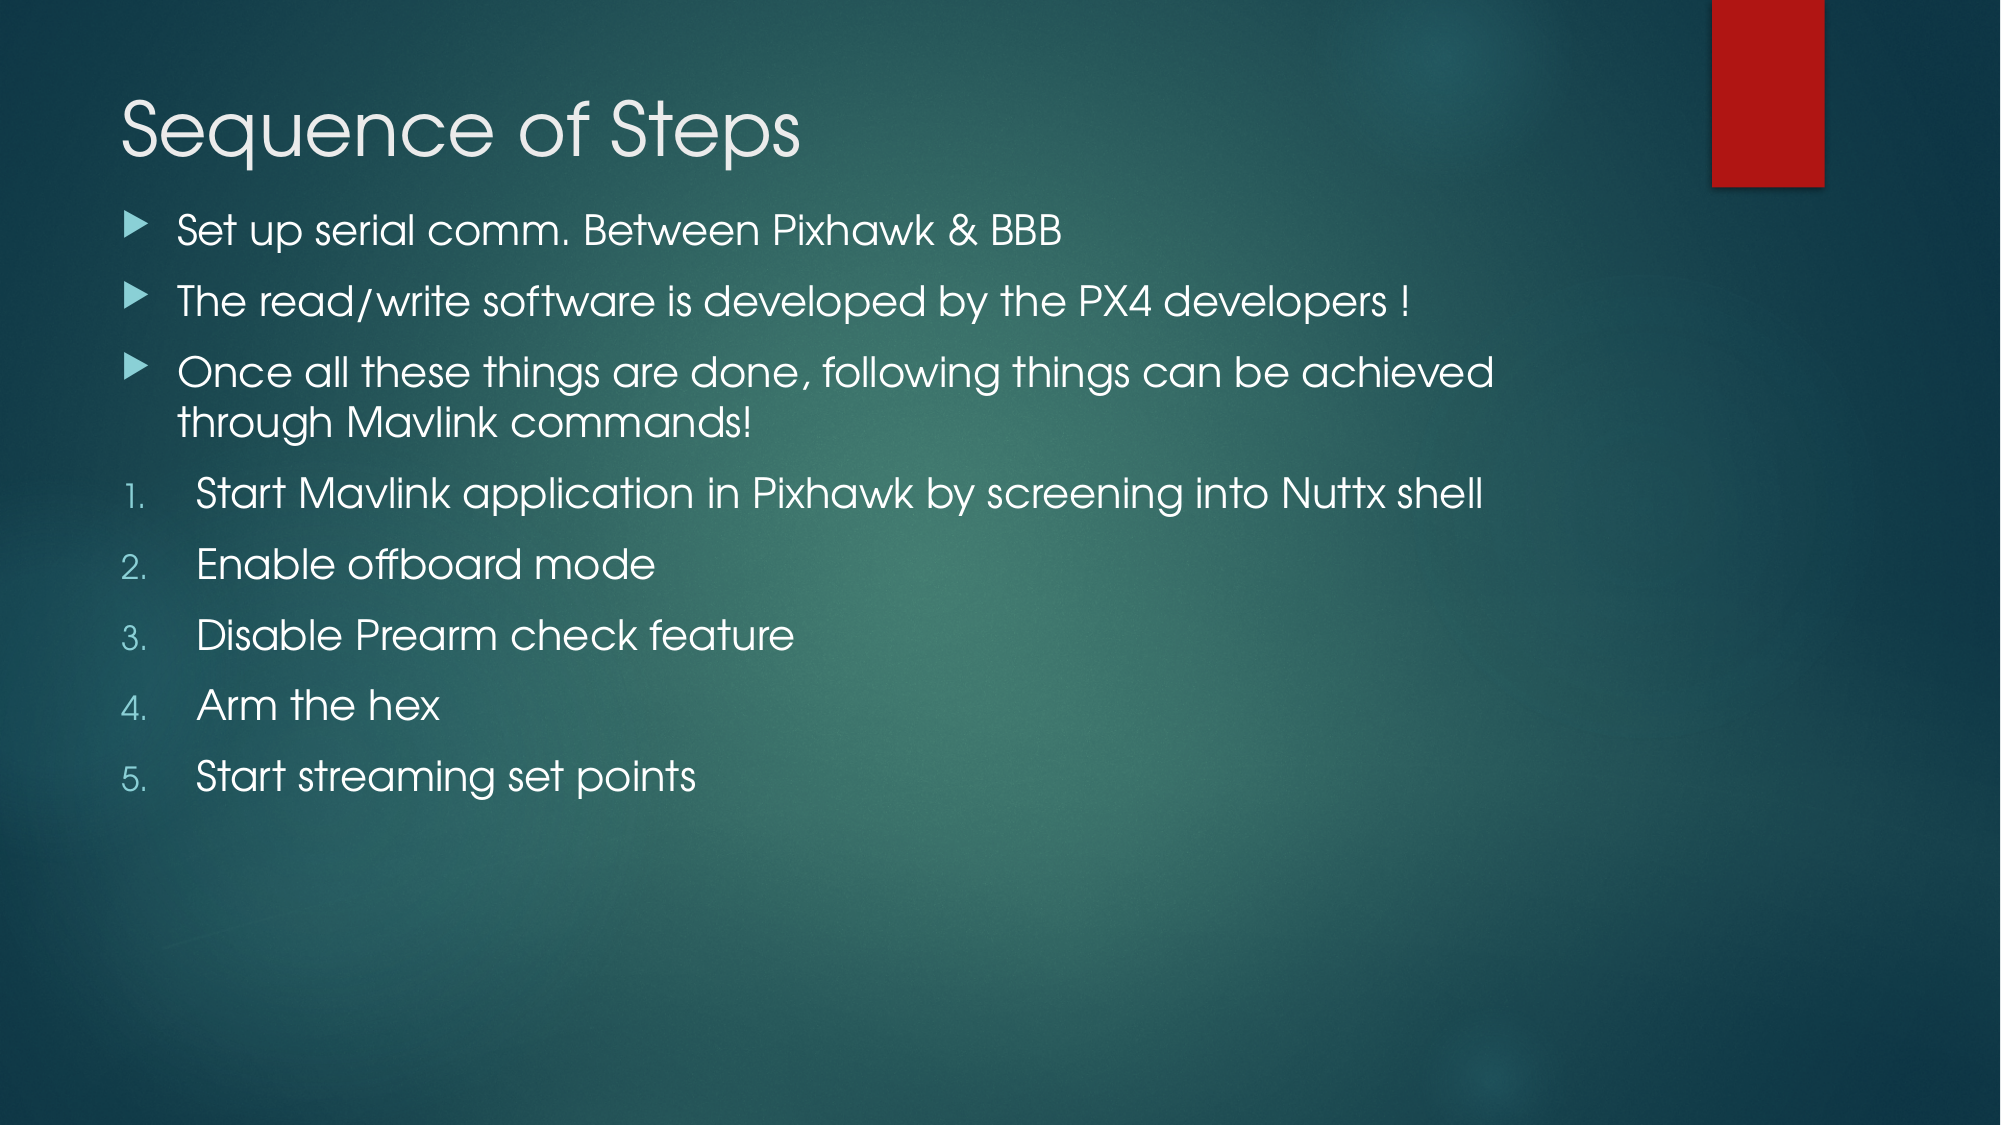

# Sequence of Steps
Set up serial comm. Between Pixhawk & BBB
The read/write software is developed by the PX4 developers !
Once all these things are done, following things can be achieved through Mavlink commands!
Start Mavlink application in Pixhawk by screening into Nuttx shell
Enable offboard mode
Disable Prearm check feature
Arm the hex
Start streaming set points